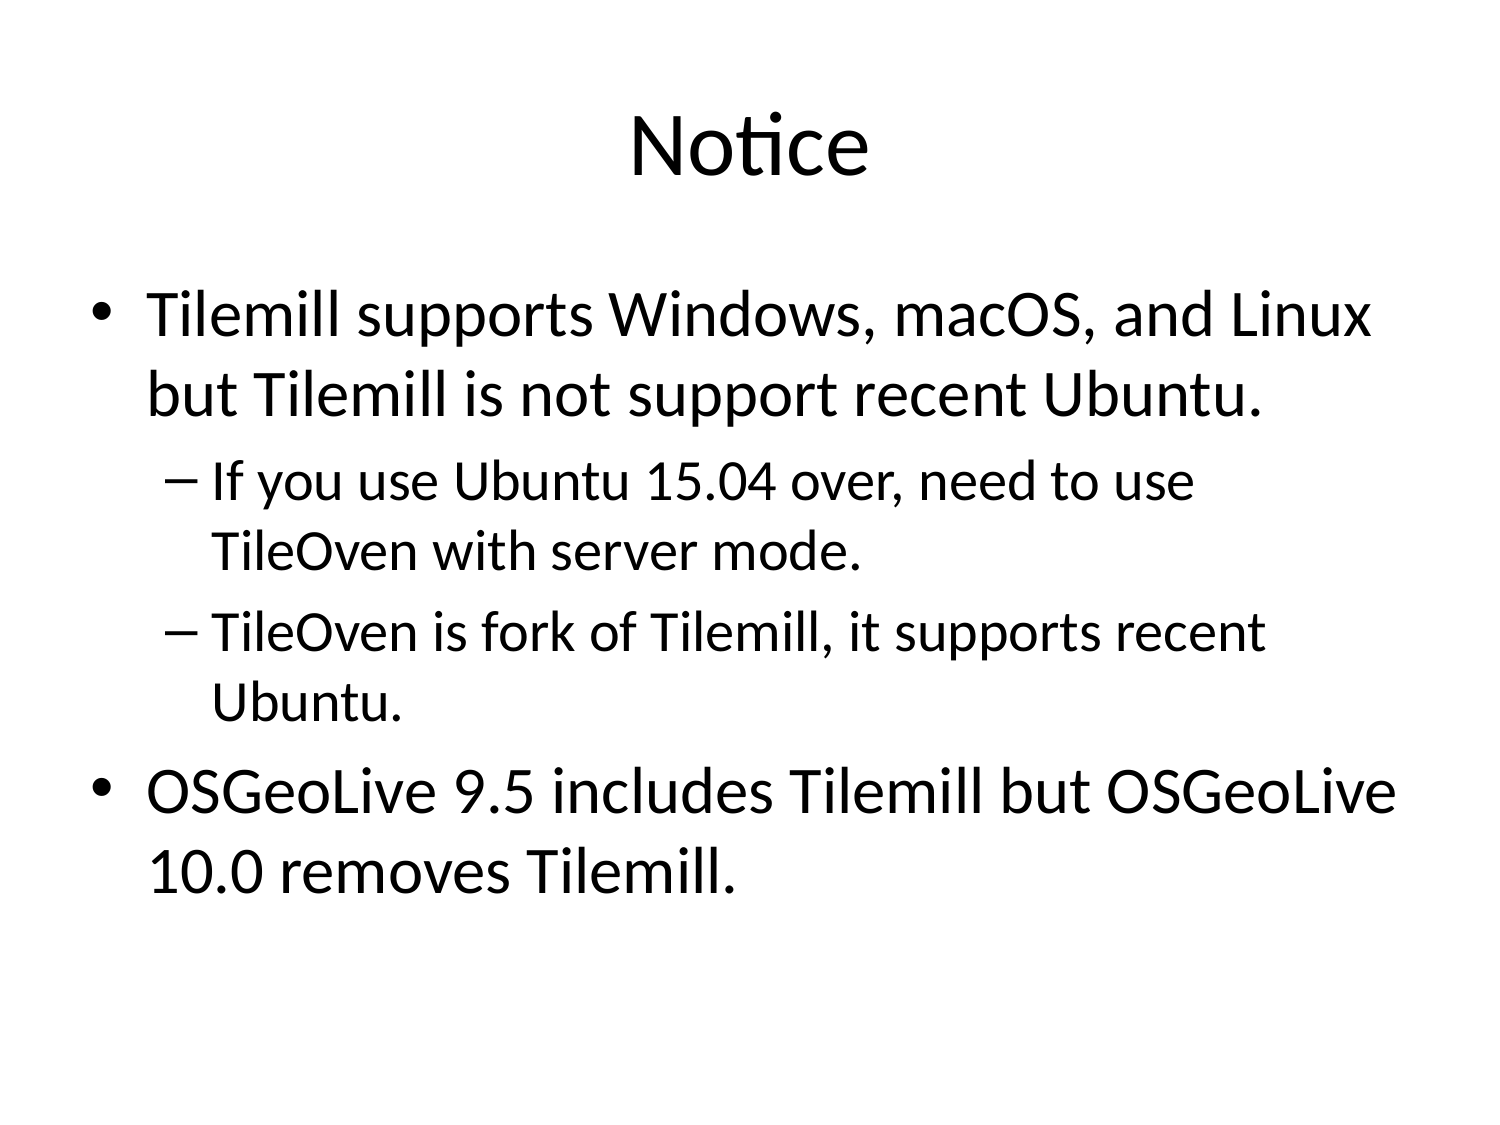

# Notice
Tilemill supports Windows, macOS, and Linux but Tilemill is not support recent Ubuntu.
If you use Ubuntu 15.04 over, need to use TileOven with server mode.
TileOven is fork of Tilemill, it supports recent Ubuntu.
OSGeoLive 9.5 includes Tilemill but OSGeoLive 10.0 removes Tilemill.